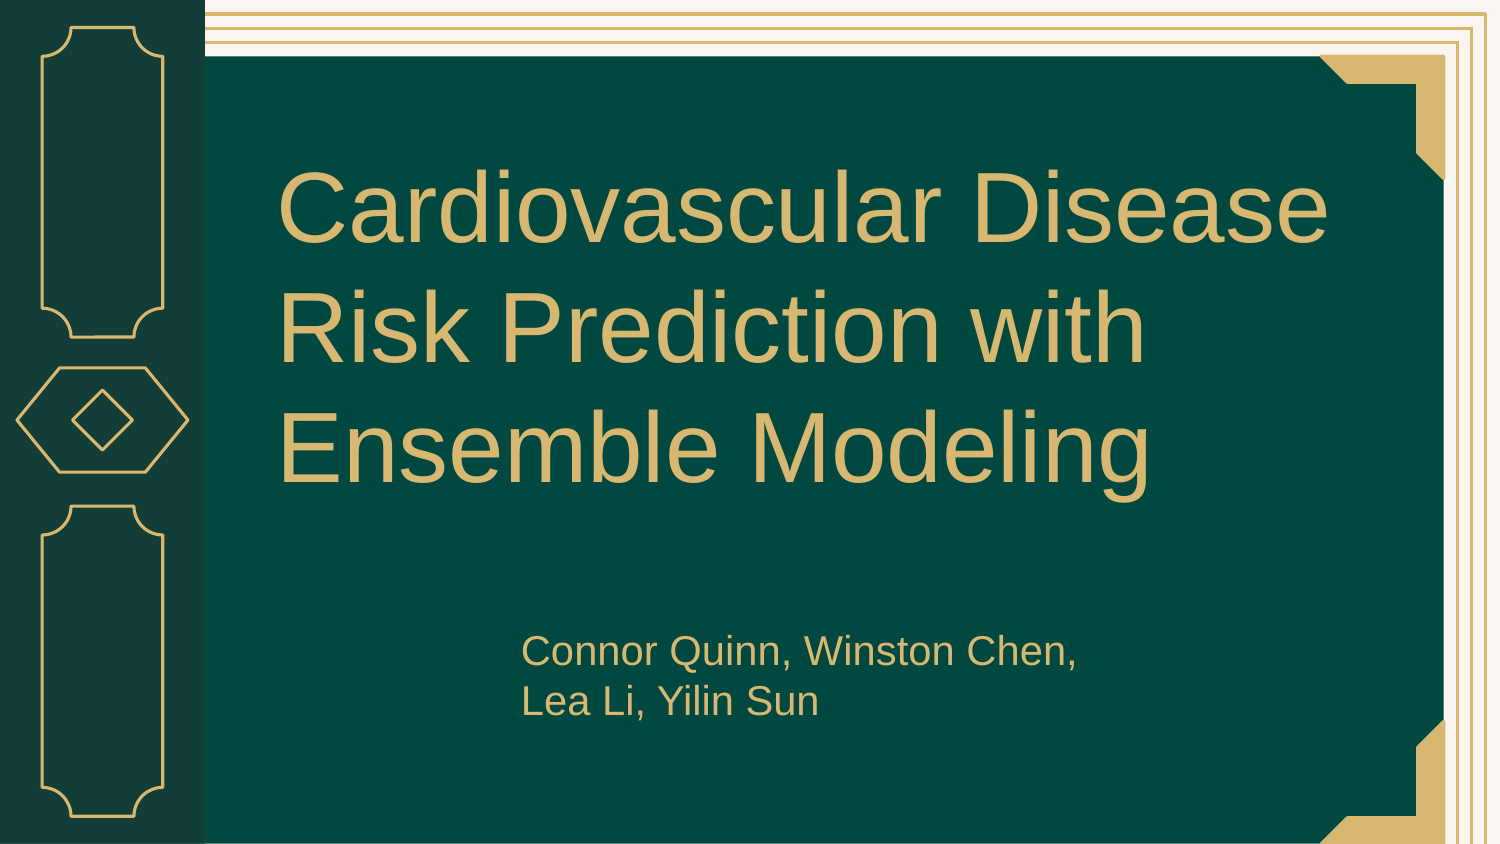

# Cardiovascular Disease Risk Prediction with Ensemble Modeling
Connor Quinn, Winston Chen,
Lea Li, Yilin Sun